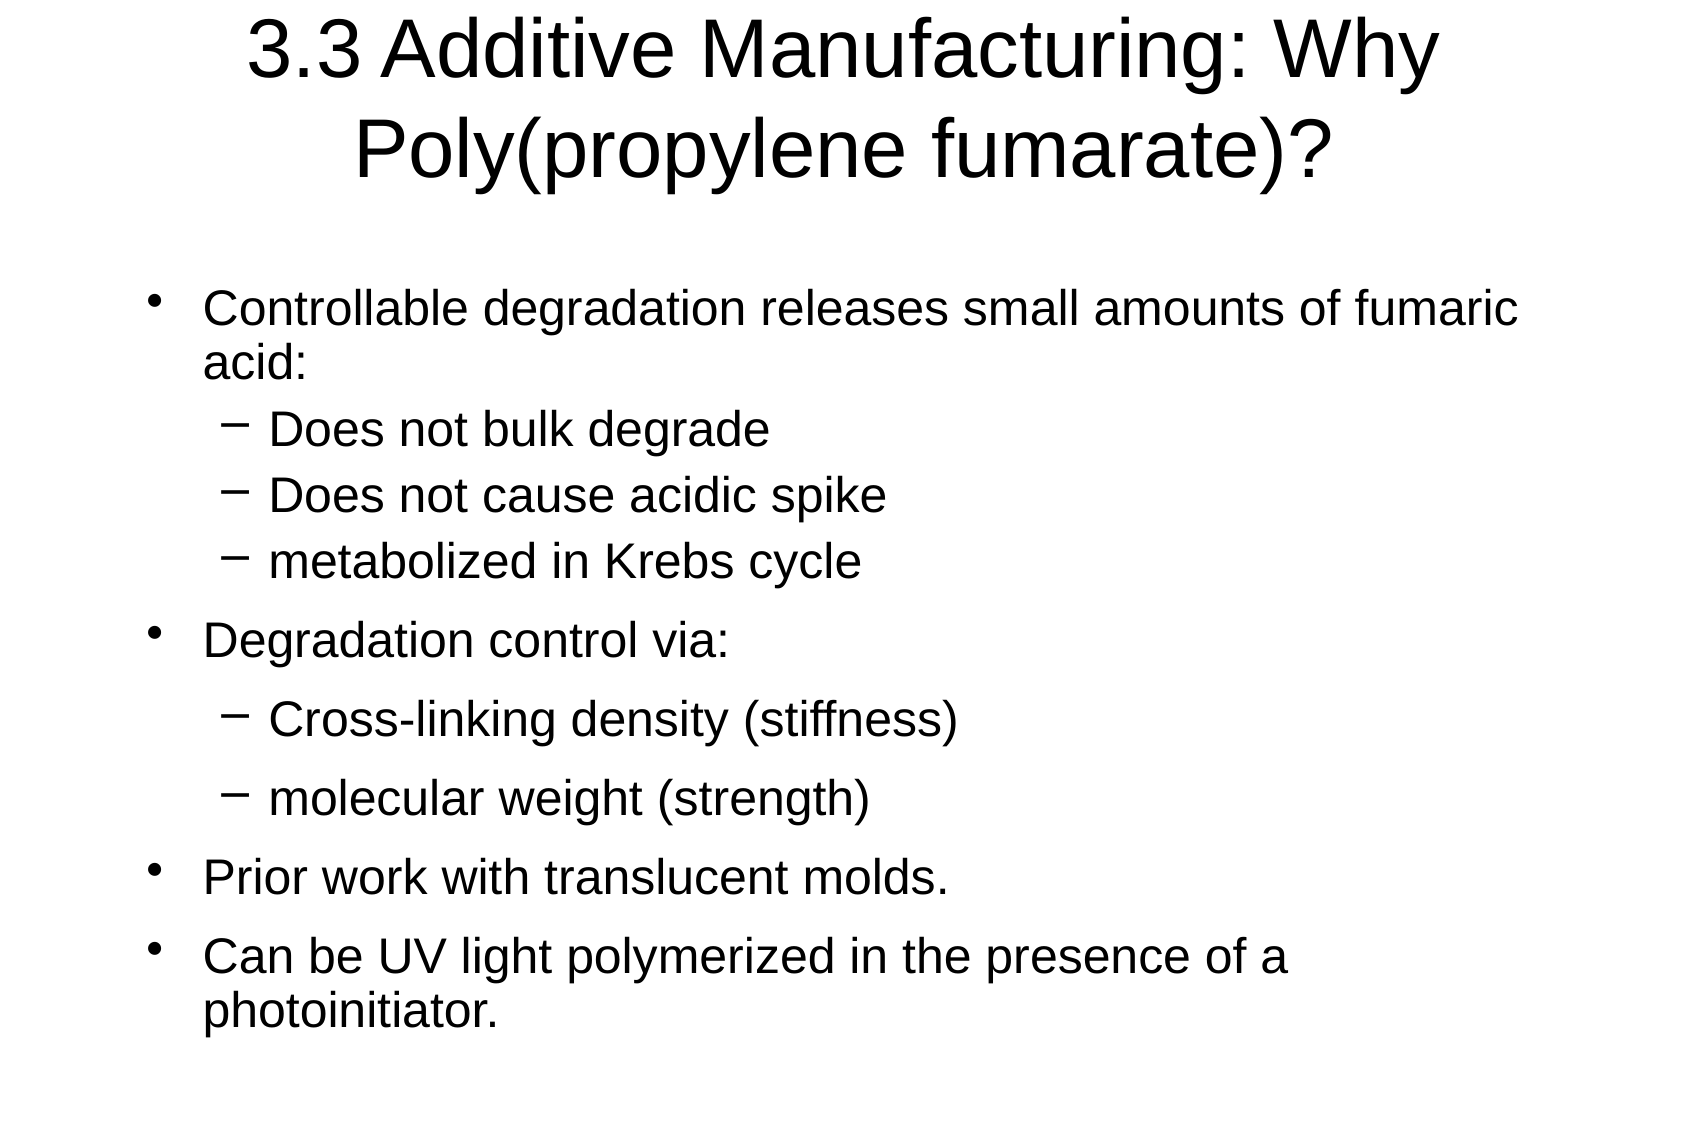

3.3 Additive Manufacturing: Why Poly(propylene fumarate)?
Controllable degradation releases small amounts of fumaric acid:
Does not bulk degrade
Does not cause acidic spike
metabolized in Krebs cycle
Degradation control via:
Cross-linking density (stiffness)
molecular weight (strength)
Prior work with translucent molds.
Can be UV light polymerized in the presence of a photoinitiator.